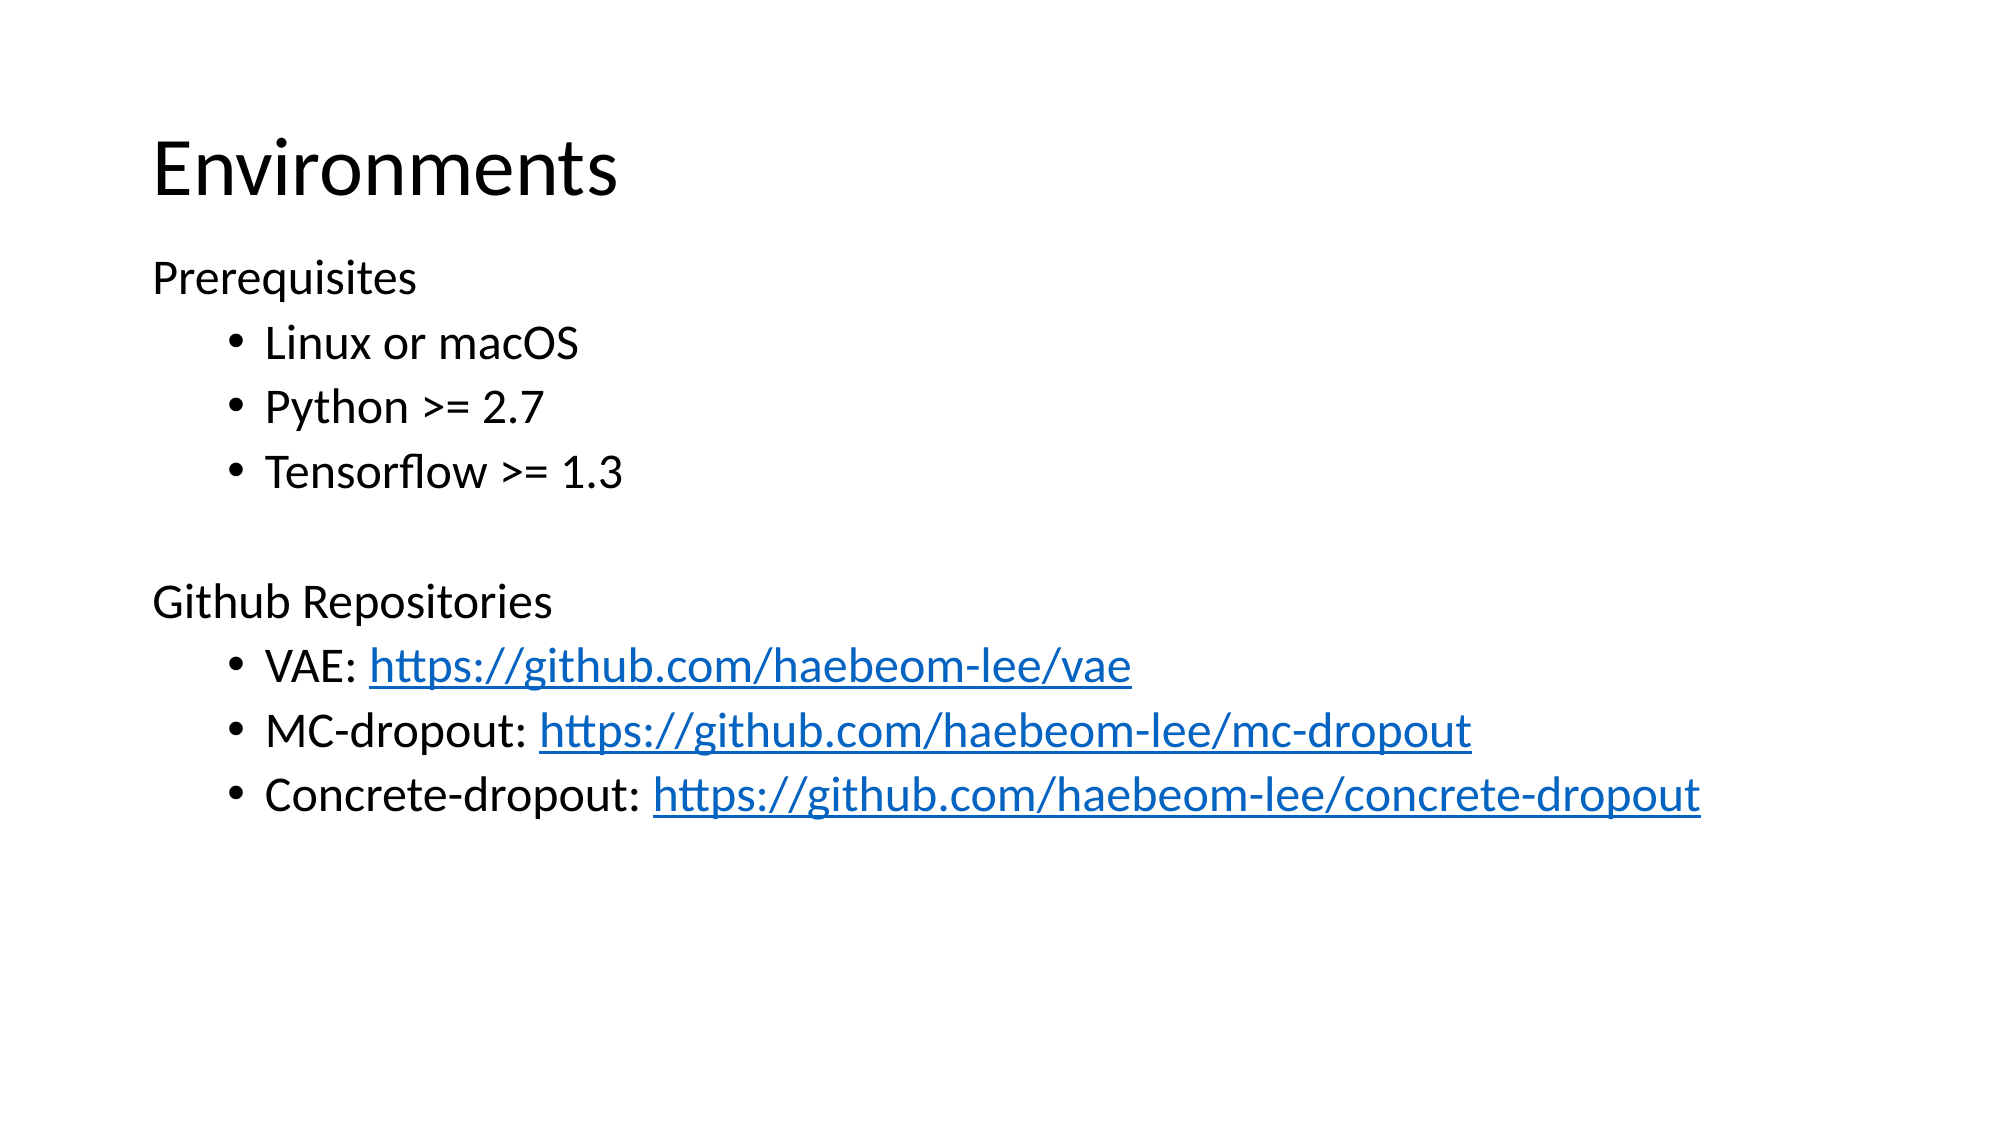

# Environments
Prerequisites
Linux or macOS
Python >= 2.7
Tensorflow >= 1.3

Github Repositories
VAE: https://github.com/haebeom-lee/vae
MC-dropout: https://github.com/haebeom-lee/mc-dropout
Concrete-dropout: https://github.com/haebeom-lee/concrete-dropout